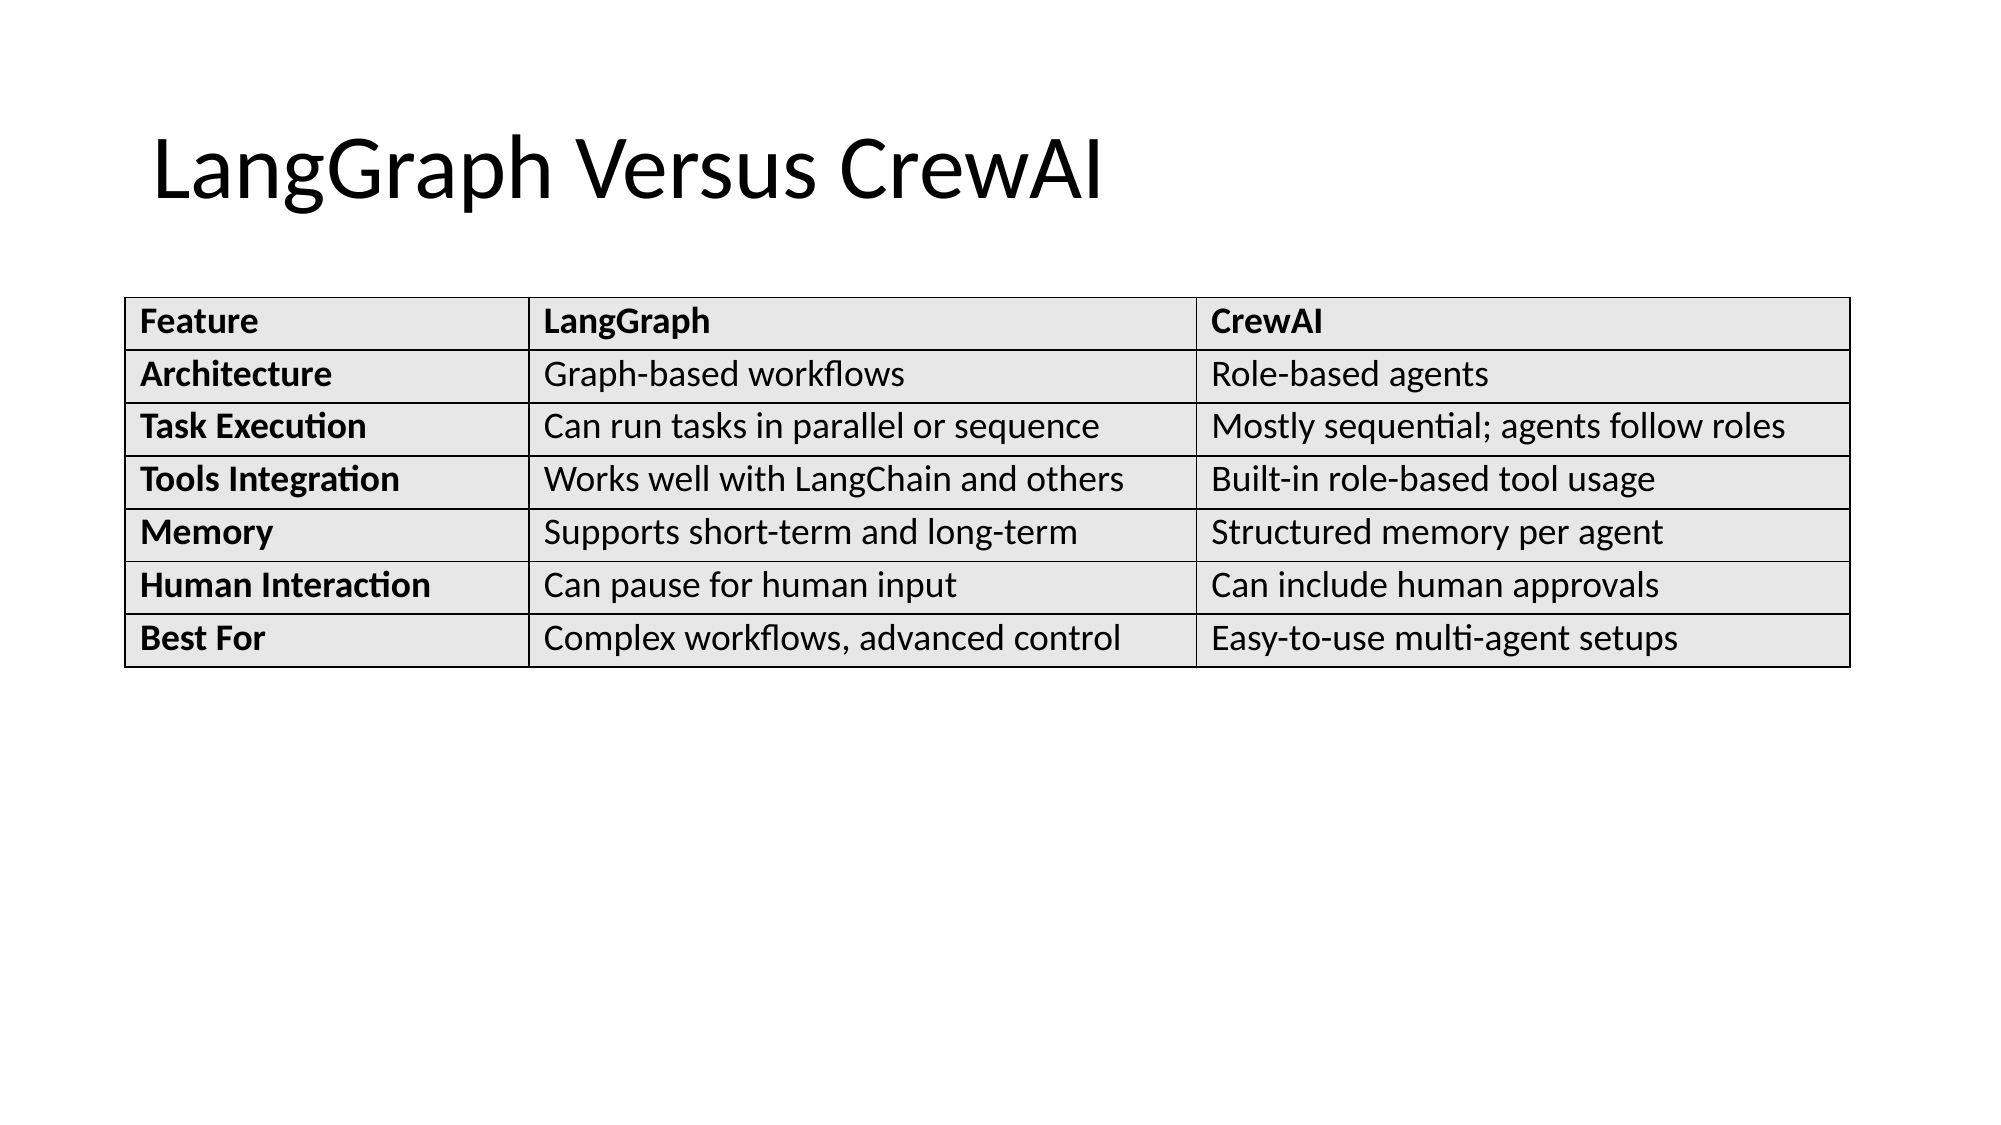

# LangGraph Versus CrewAI
| Feature | LangGraph | CrewAI |
| --- | --- | --- |
| Architecture | Graph-based workflows | Role-based agents |
| Task Execution | Can run tasks in parallel or sequence | Mostly sequential; agents follow roles |
| Tools Integration | Works well with LangChain and others | Built-in role-based tool usage |
| Memory | Supports short-term and long-term | Structured memory per agent |
| Human Interaction | Can pause for human input | Can include human approvals |
| Best For | Complex workflows, advanced control | Easy-to-use multi-agent setups |